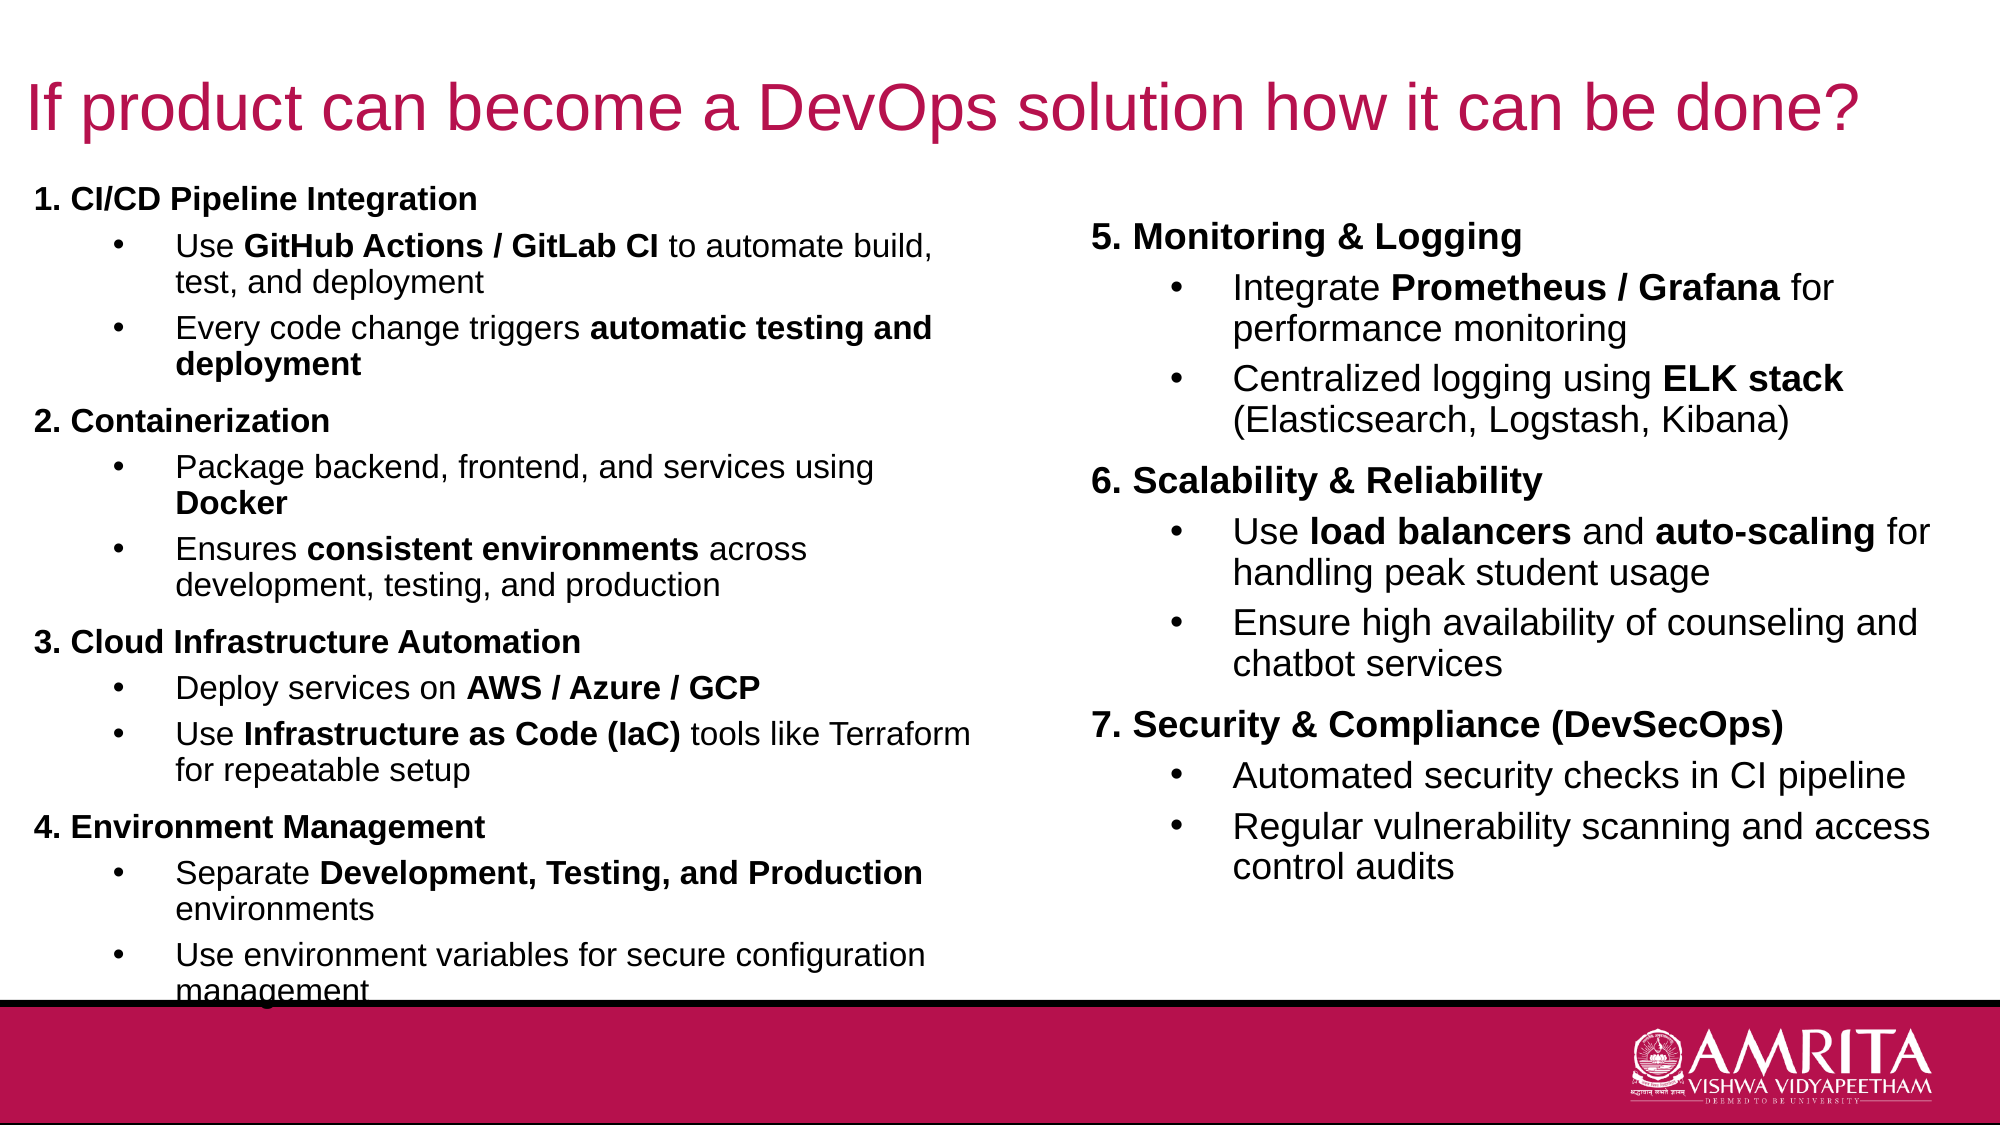

# If product can become a DevOps solution how it can be done?
1. CI/CD Pipeline Integration
Use GitHub Actions / GitLab CI to automate build, test, and deployment
Every code change triggers automatic testing and deployment
2. Containerization
Package backend, frontend, and services using Docker
Ensures consistent environments across development, testing, and production
3. Cloud Infrastructure Automation
Deploy services on AWS / Azure / GCP
Use Infrastructure as Code (IaC) tools like Terraform for repeatable setup
4. Environment Management
Separate Development, Testing, and Production environments
Use environment variables for secure configuration management

5. Monitoring & Logging
Integrate Prometheus / Grafana for performance monitoring
Centralized logging using ELK stack (Elasticsearch, Logstash, Kibana)
6. Scalability & Reliability
Use load balancers and auto-scaling for handling peak student usage
Ensure high availability of counseling and chatbot services
7. Security & Compliance (DevSecOps)
Automated security checks in CI pipeline
Regular vulnerability scanning and access control audits